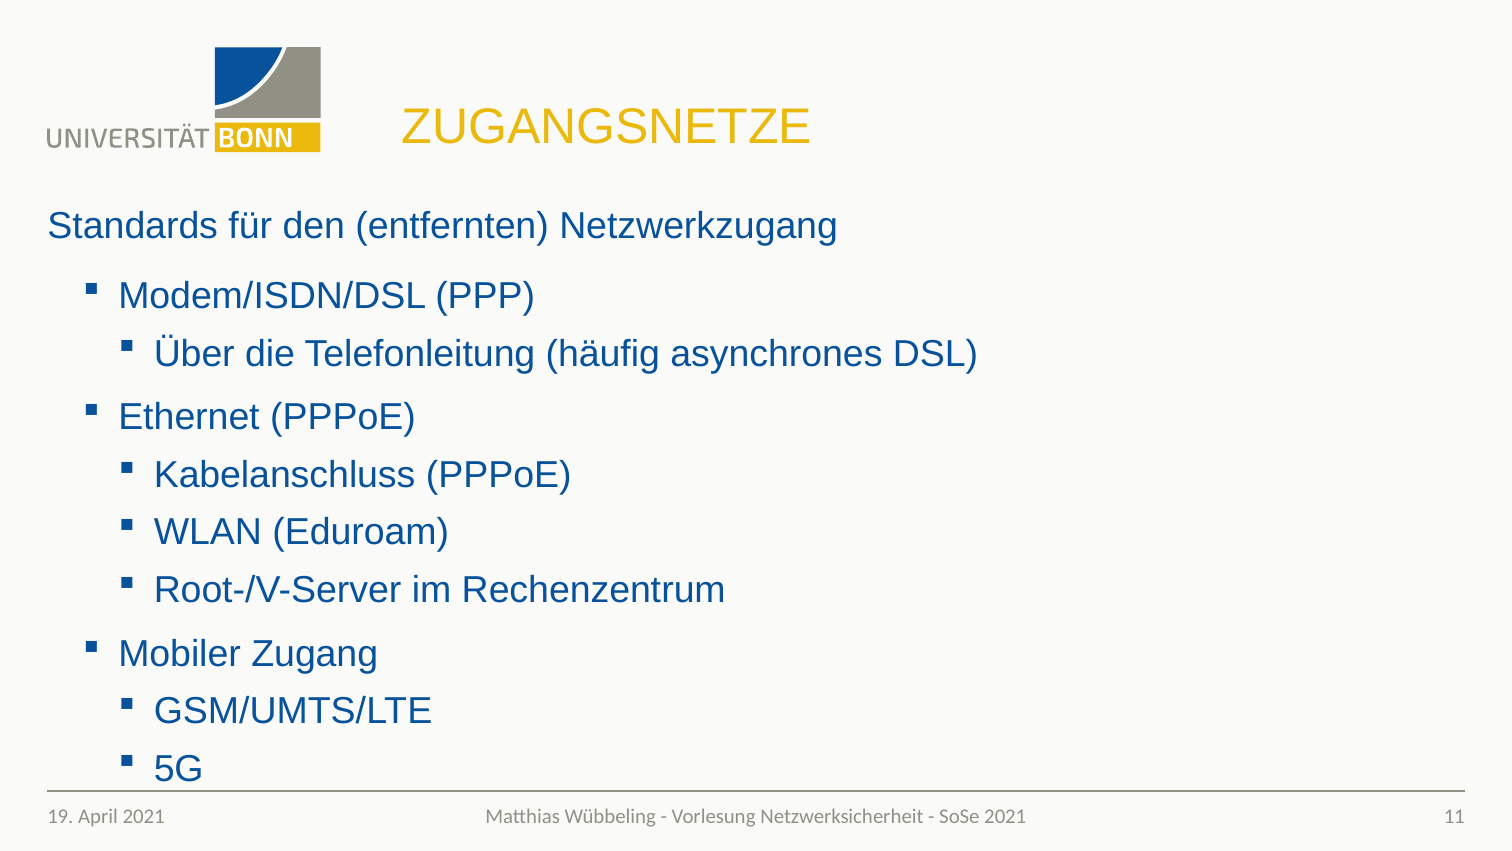

# Zugangsnetze
Standards für den (entfernten) Netzwerkzugang
Modem/ISDN/DSL (PPP)
Über die Telefonleitung (häufig asynchrones DSL)
Ethernet (PPPoE)
Kabelanschluss (PPPoE)
WLAN (Eduroam)
Root-/V-Server im Rechenzentrum
Mobiler Zugang
GSM/UMTS/LTE
5G

19. April 2021
11
Matthias Wübbeling - Vorlesung Netzwerksicherheit - SoSe 2021